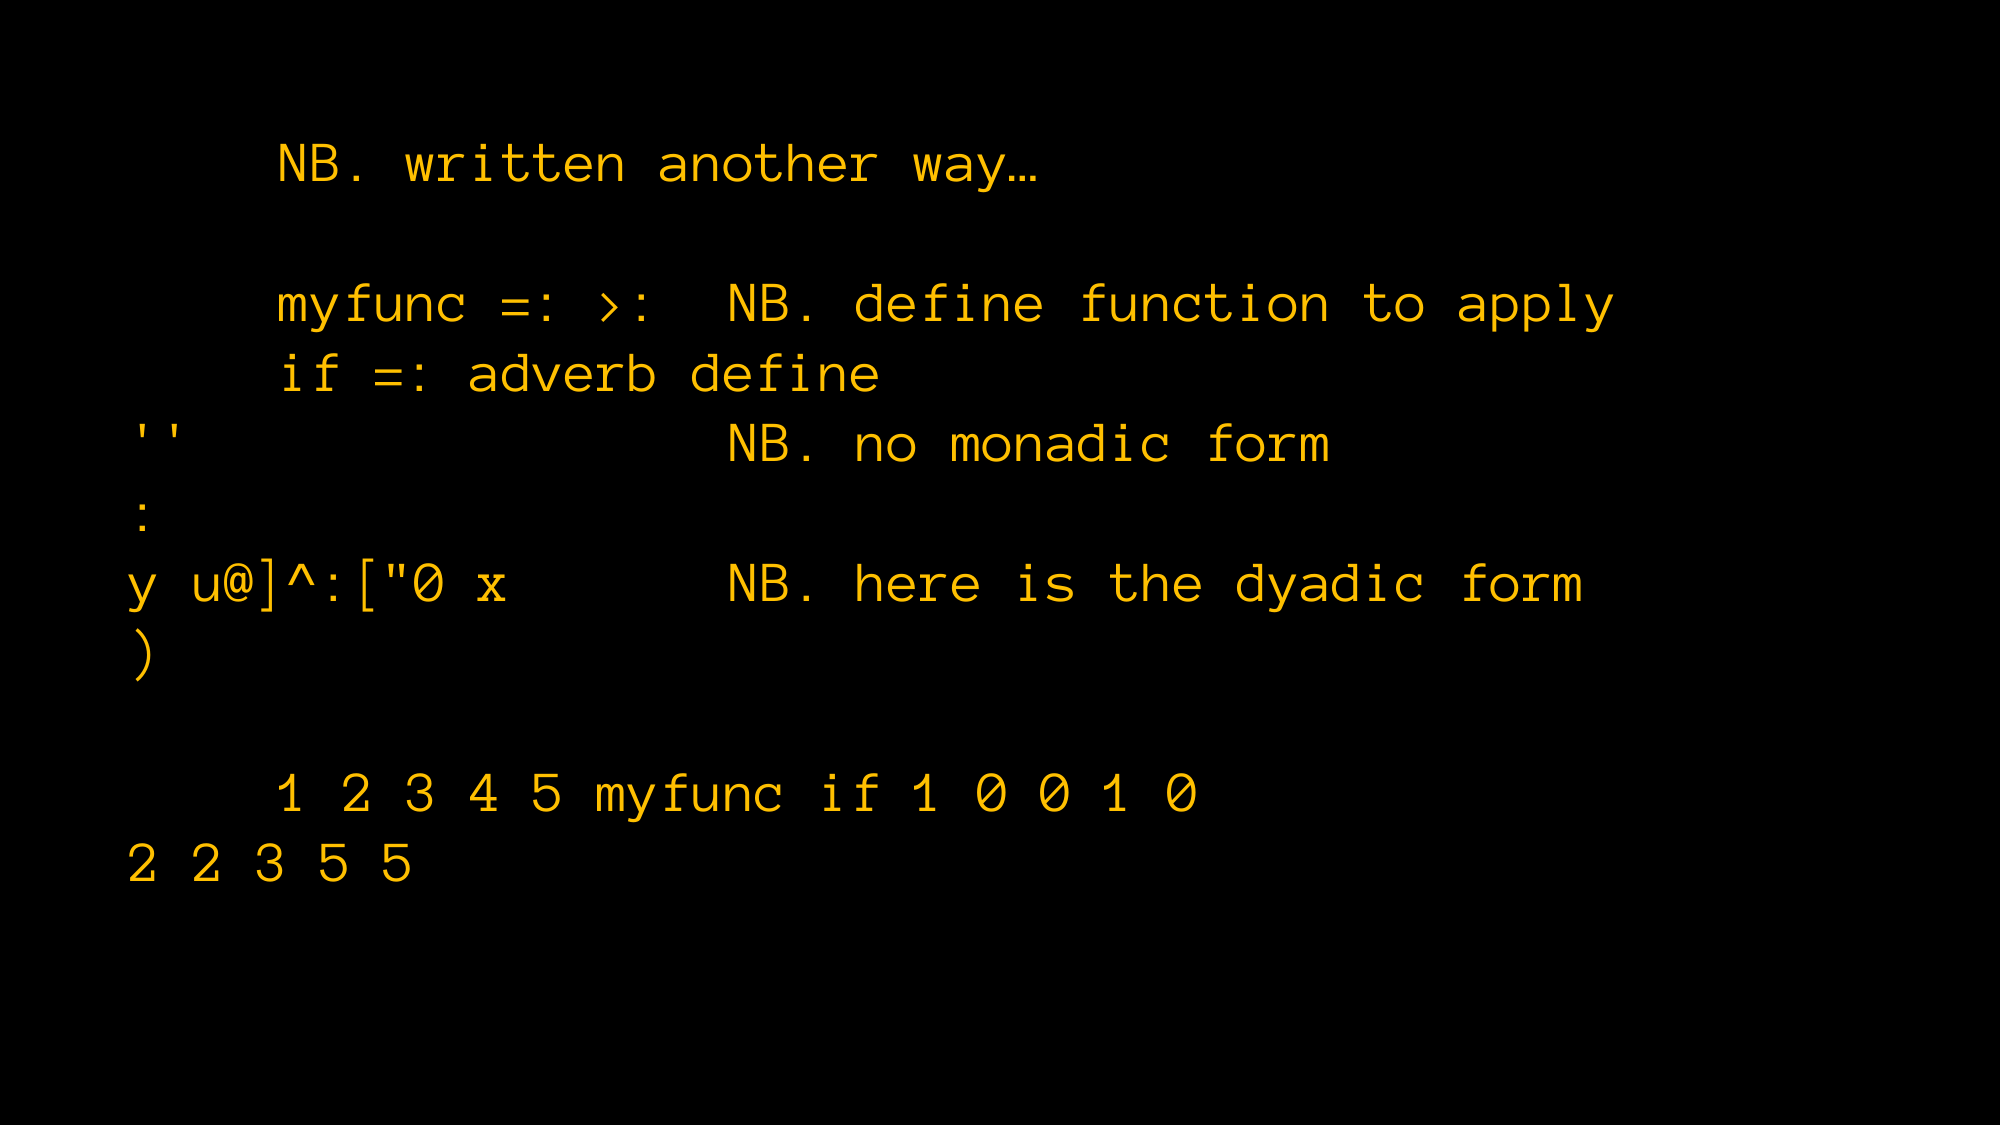

NB. written another way…

	myfunc =: >:	NB. define function to apply
	if =: adverb define
''				NB. no monadic form
:
y u@]^:["0 x		NB. here is the dyadic form
)

	1 2 3 4 5 myfunc if 1 0 0 1 0
2 2 3 5 5